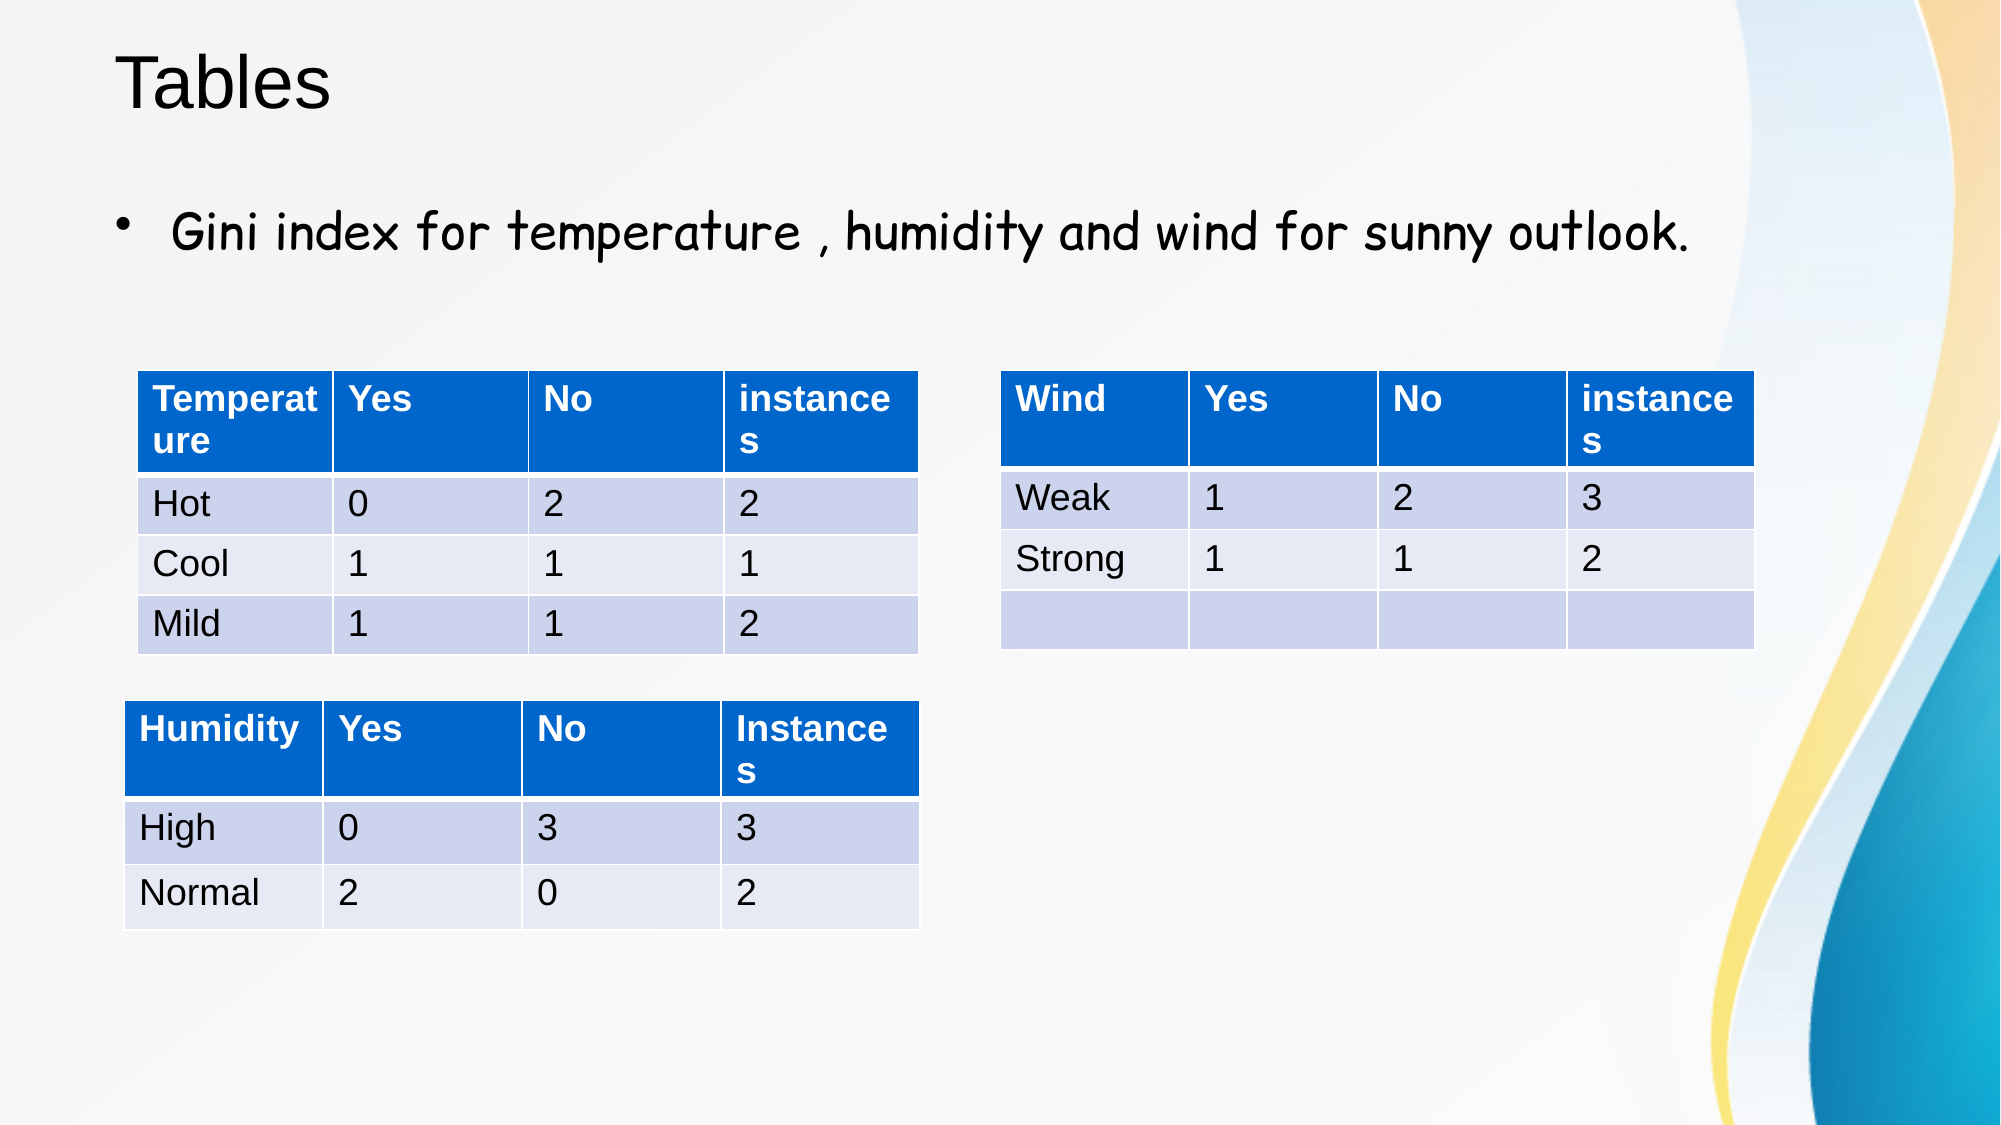

# Tables
Gini index for temperature , humidity and wind for sunny outlook.

| Temperature | Yes | No | instances |
| --- | --- | --- | --- |
| Hot | 0 | 2 | 2 |
| Cool | 1 | 1 | 1 |
| Mild | 1 | 1 | 2 |
| Wind | Yes | No | instances |
| --- | --- | --- | --- |
| Weak | 1 | 2 | 3 |
| Strong | 1 | 1 | 2 |
|  |  |  |  |
| Humidity | Yes | No | Instances |
| --- | --- | --- | --- |
| High | 0 | 3 | 3 |
| Normal | 2 | 0 | 2 |